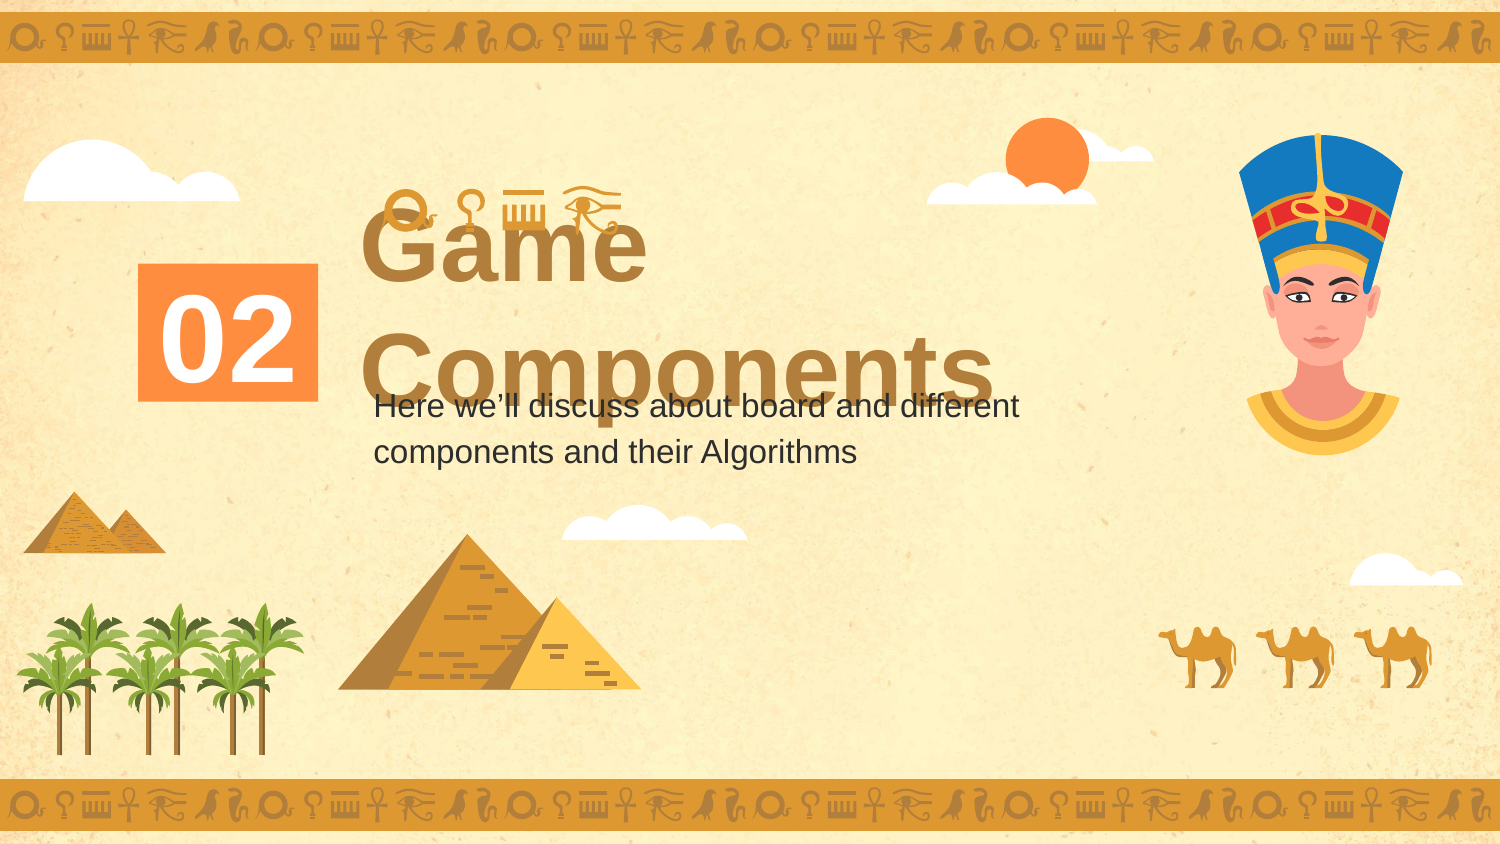

# Game Components
02
Here we’ll discuss about board and different components and their Algorithms